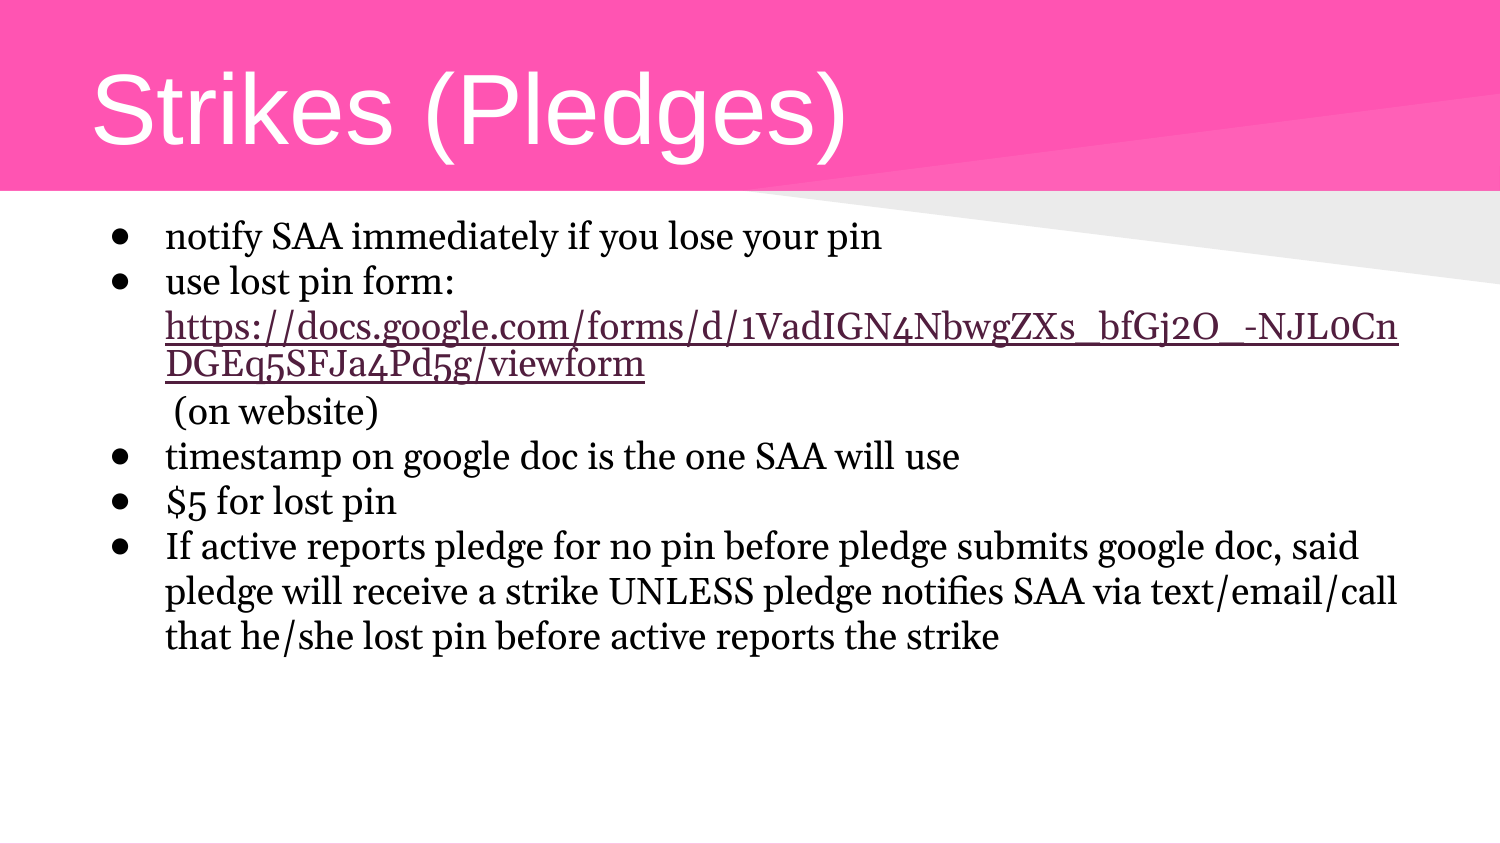

# Strikes (Pledges)
notify SAA immediately if you lose your pin
use lost pin form: https://docs.google.com/forms/d/1VadIGN4NbwgZXs_bfGj2O_-NJL0CnDGEq5SFJa4Pd5g/viewform (on website)
timestamp on google doc is the one SAA will use
$5 for lost pin
If active reports pledge for no pin before pledge submits google doc, said pledge will receive a strike UNLESS pledge notifies SAA via text/email/call that he/she lost pin before active reports the strike